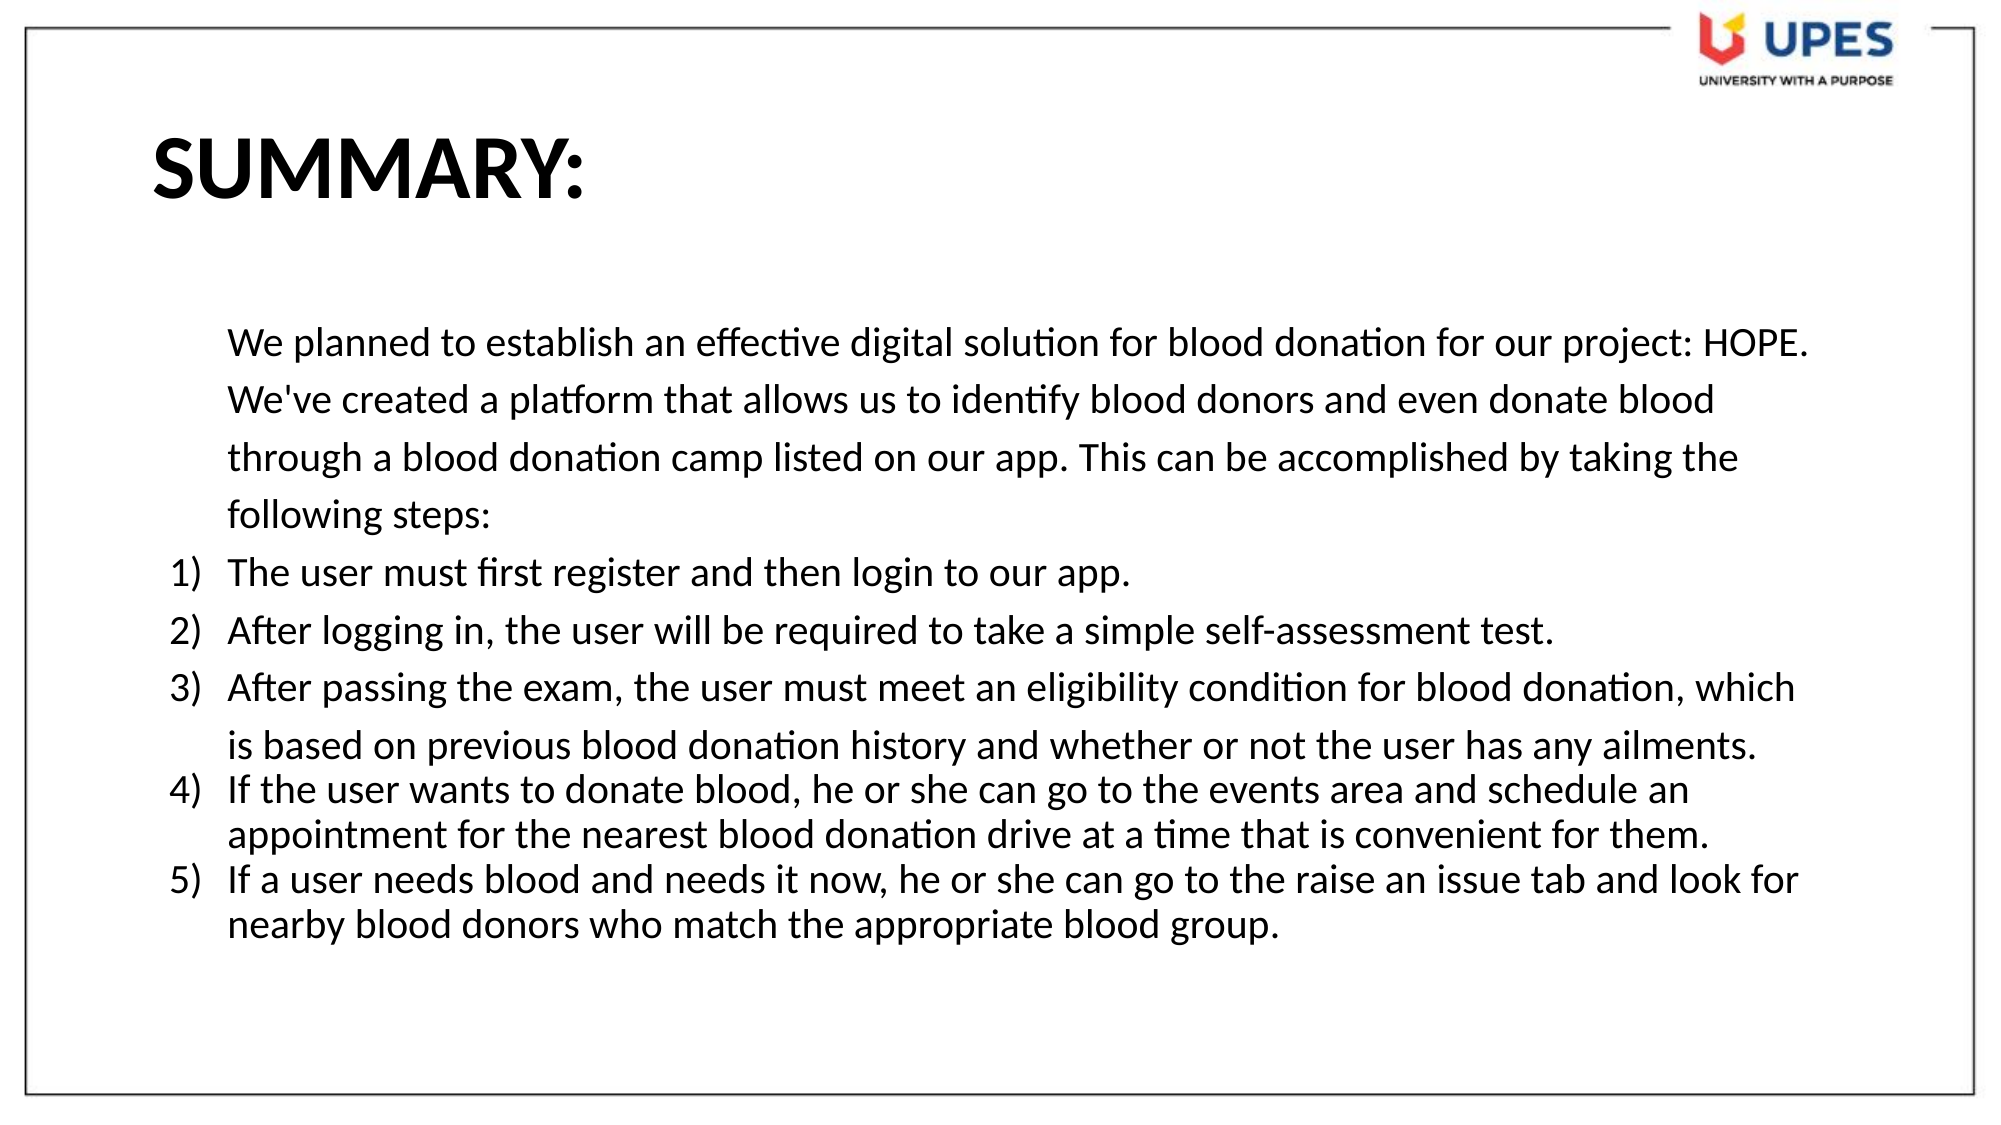

# SUMMARY:
We planned to establish an effective digital solution for blood donation for our project: HOPE. We've created a platform that allows us to identify blood donors and even donate blood through a blood donation camp listed on our app. This can be accomplished by taking the following steps:
The user must first register and then login to our app.
After logging in, the user will be required to take a simple self-assessment test.
After passing the exam, the user must meet an eligibility condition for blood donation, which is based on previous blood donation history and whether or not the user has any ailments.
If the user wants to donate blood, he or she can go to the events area and schedule an appointment for the nearest blood donation drive at a time that is convenient for them.
If a user needs blood and needs it now, he or she can go to the raise an issue tab and look for nearby blood donors who match the appropriate blood group.